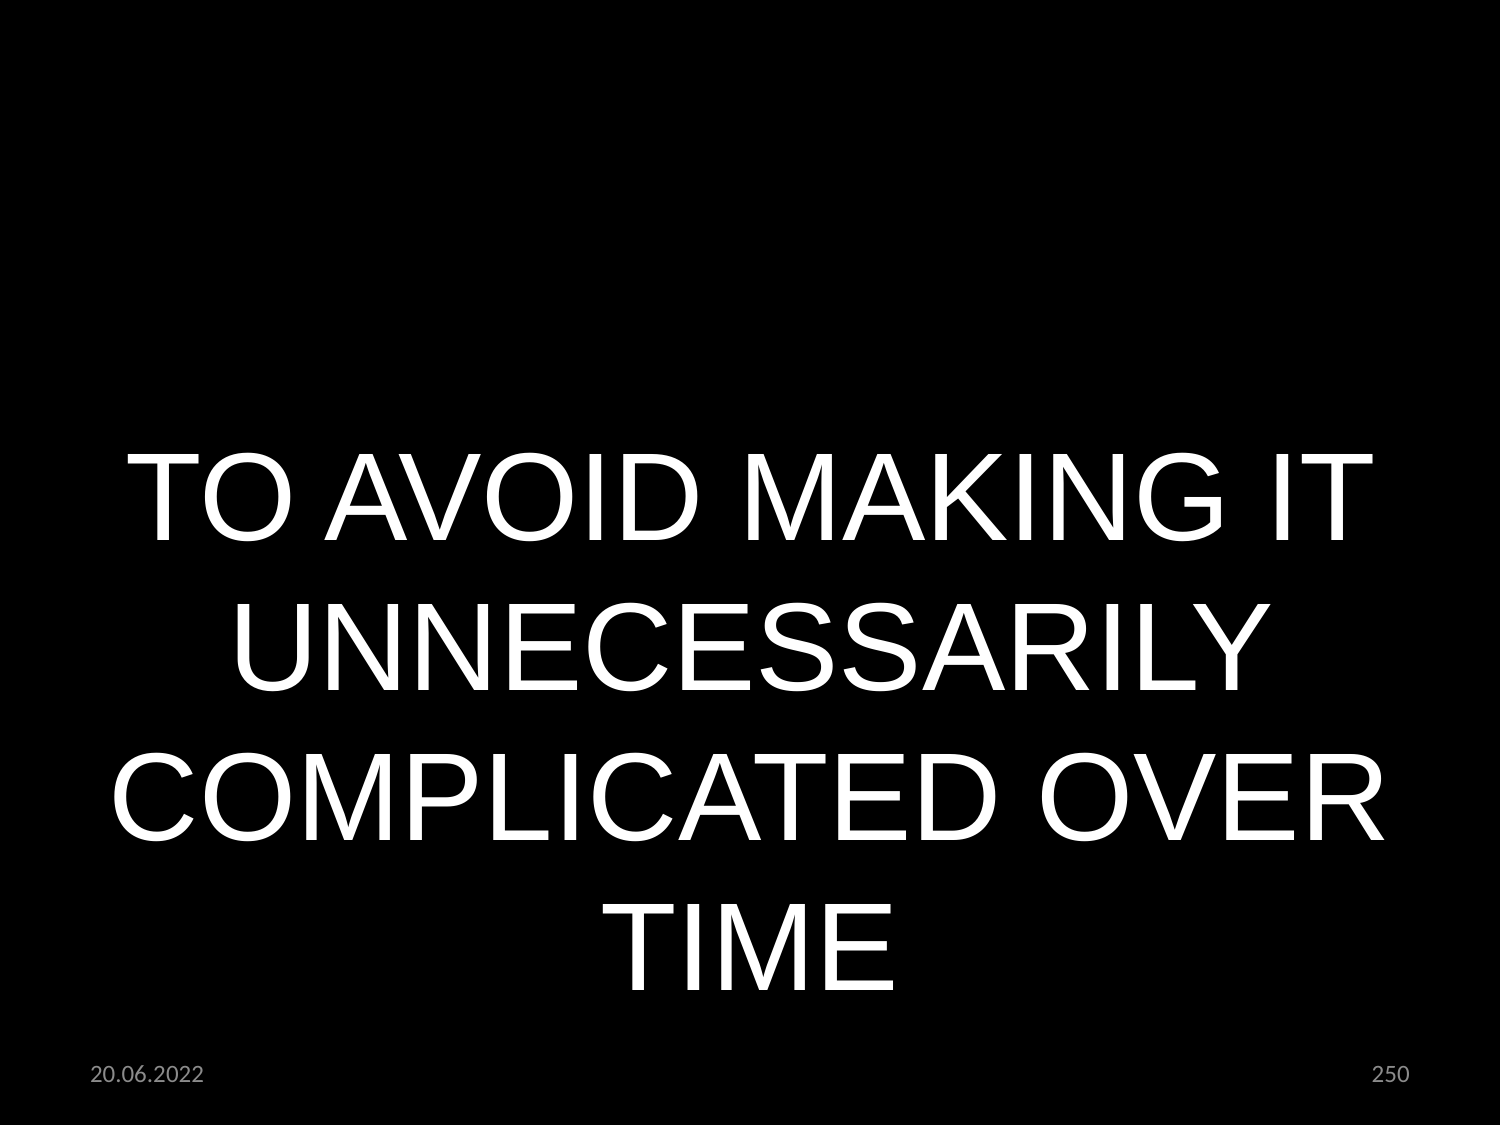

TO AVOID MAKING IT UNNECESSARILY COMPLICATED OVER TIME
20.06.2022
250